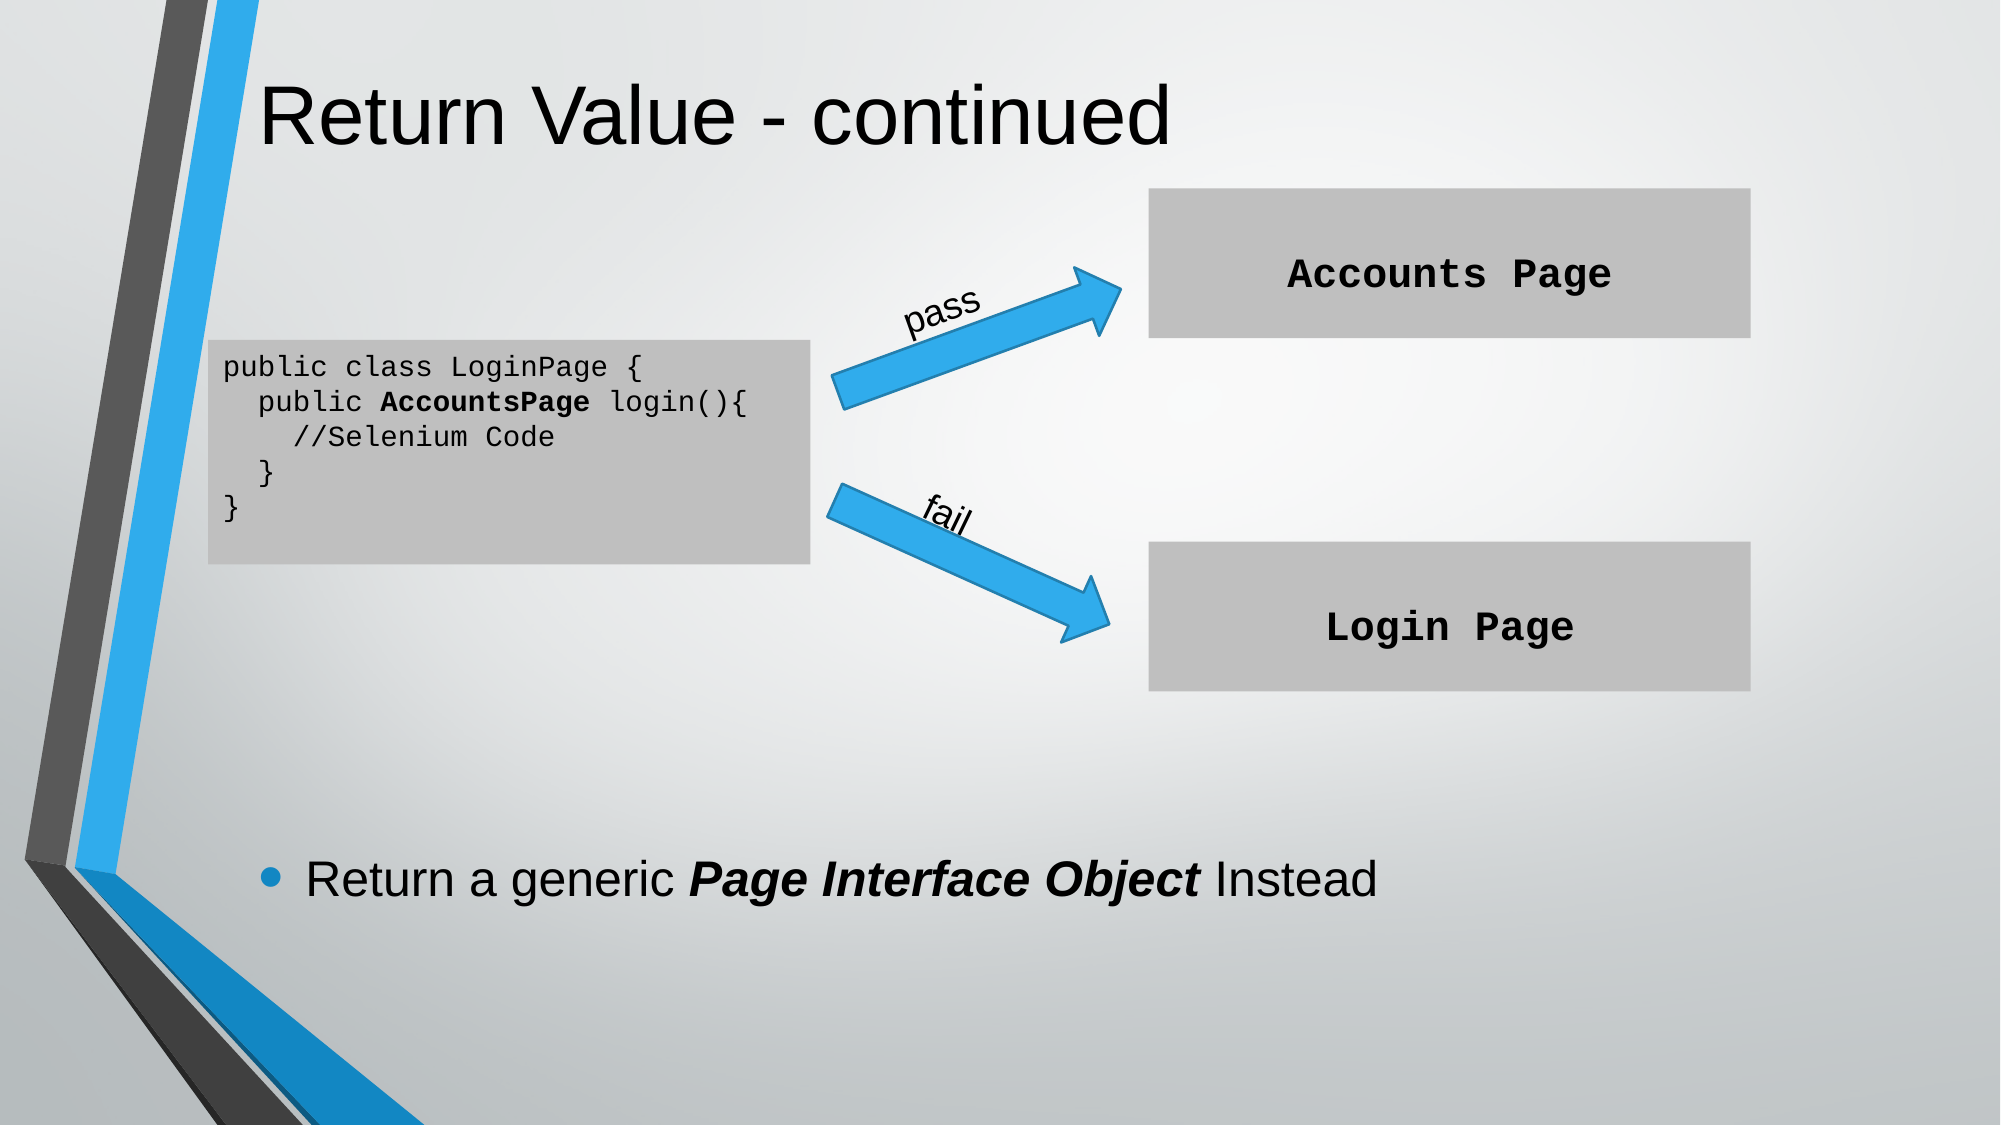

# Return Value - continued

Accounts Page

pass

public class LoginPage {
  public AccountsPage login(){
    //Selenium Code
  }
}

fail

Login Page

Return a generic Page Interface Object Instead